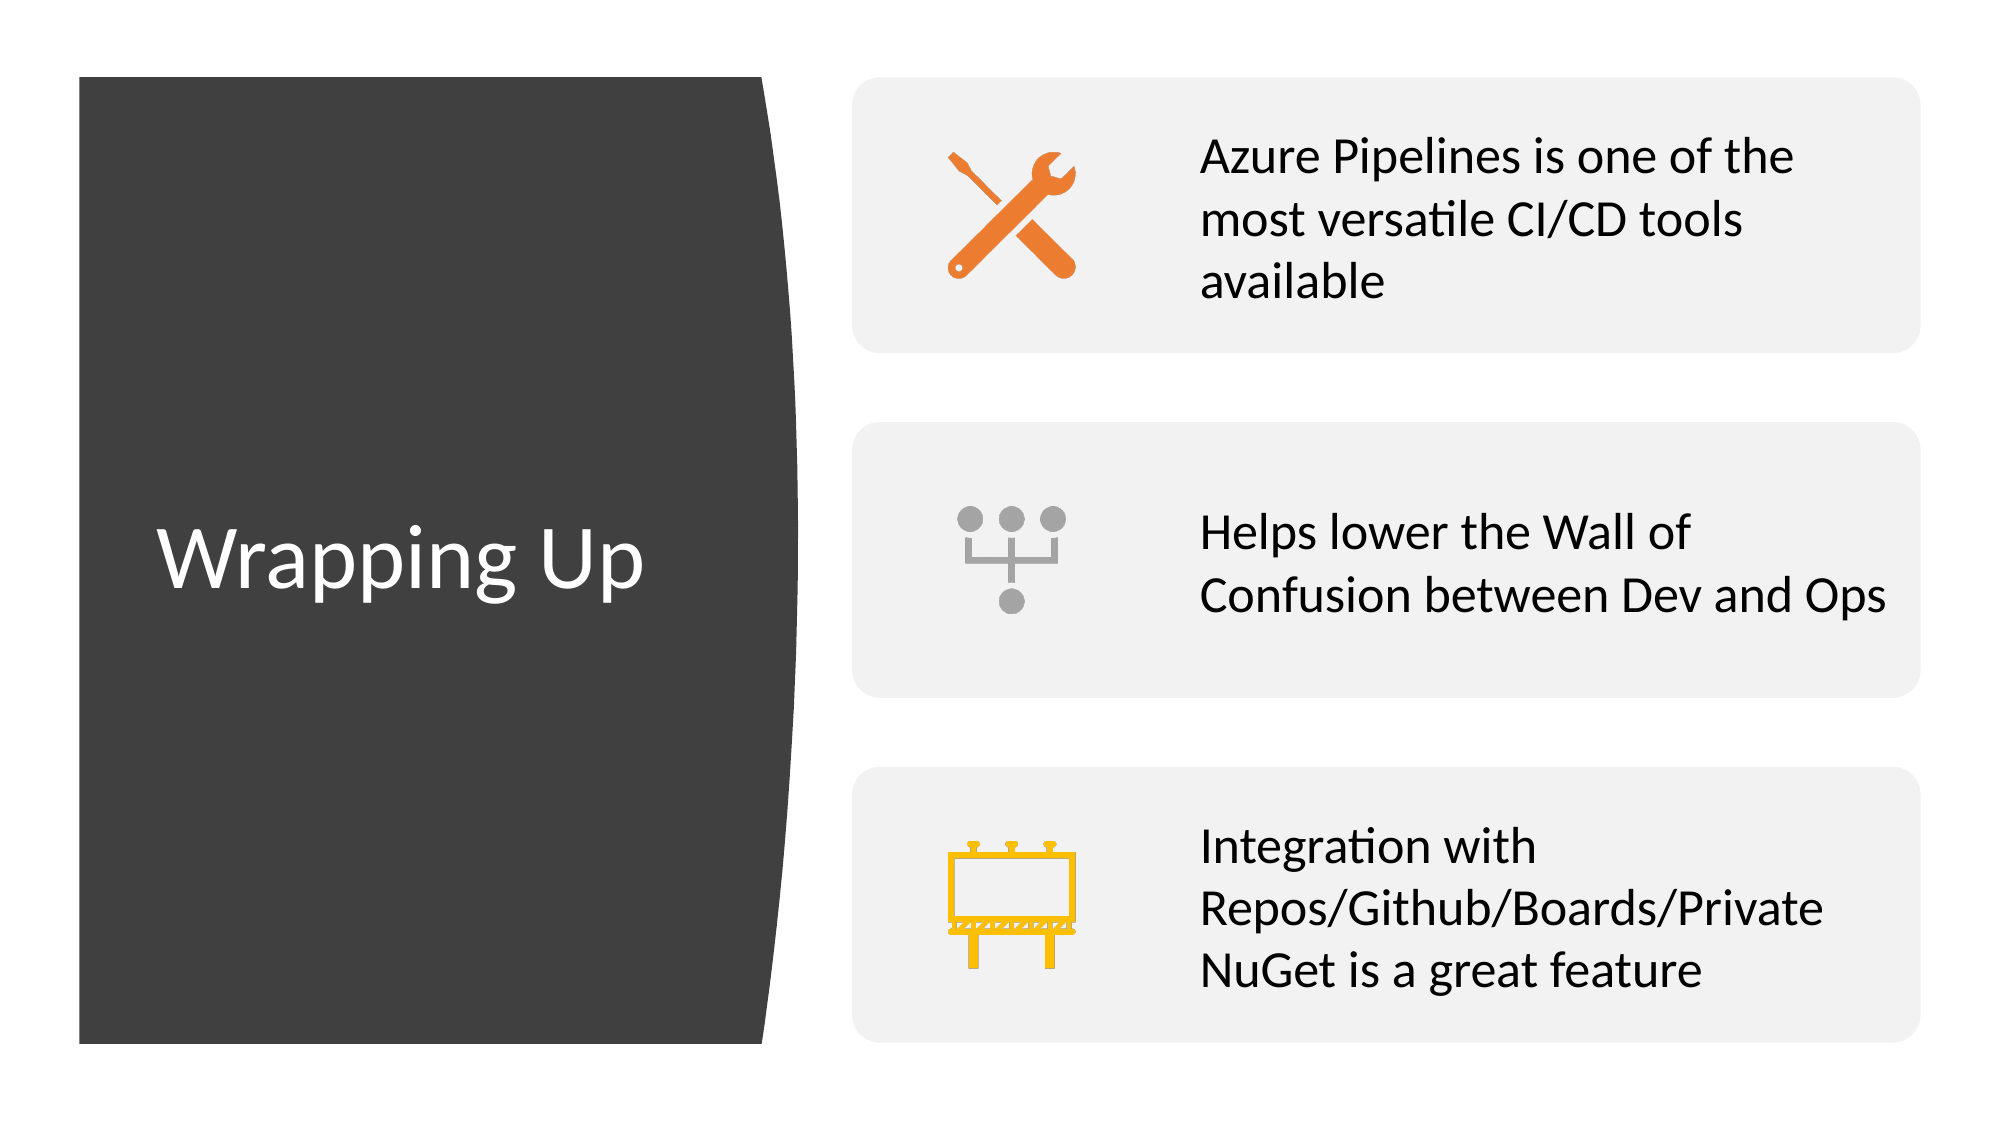

Azure Pipelines is one of the most versatile CI/CD tools available
Helps lower the Wall of Confusion between Dev and Ops
Integration with Repos/Github/Boards/Private NuGet is a great feature

# Wrapping Up